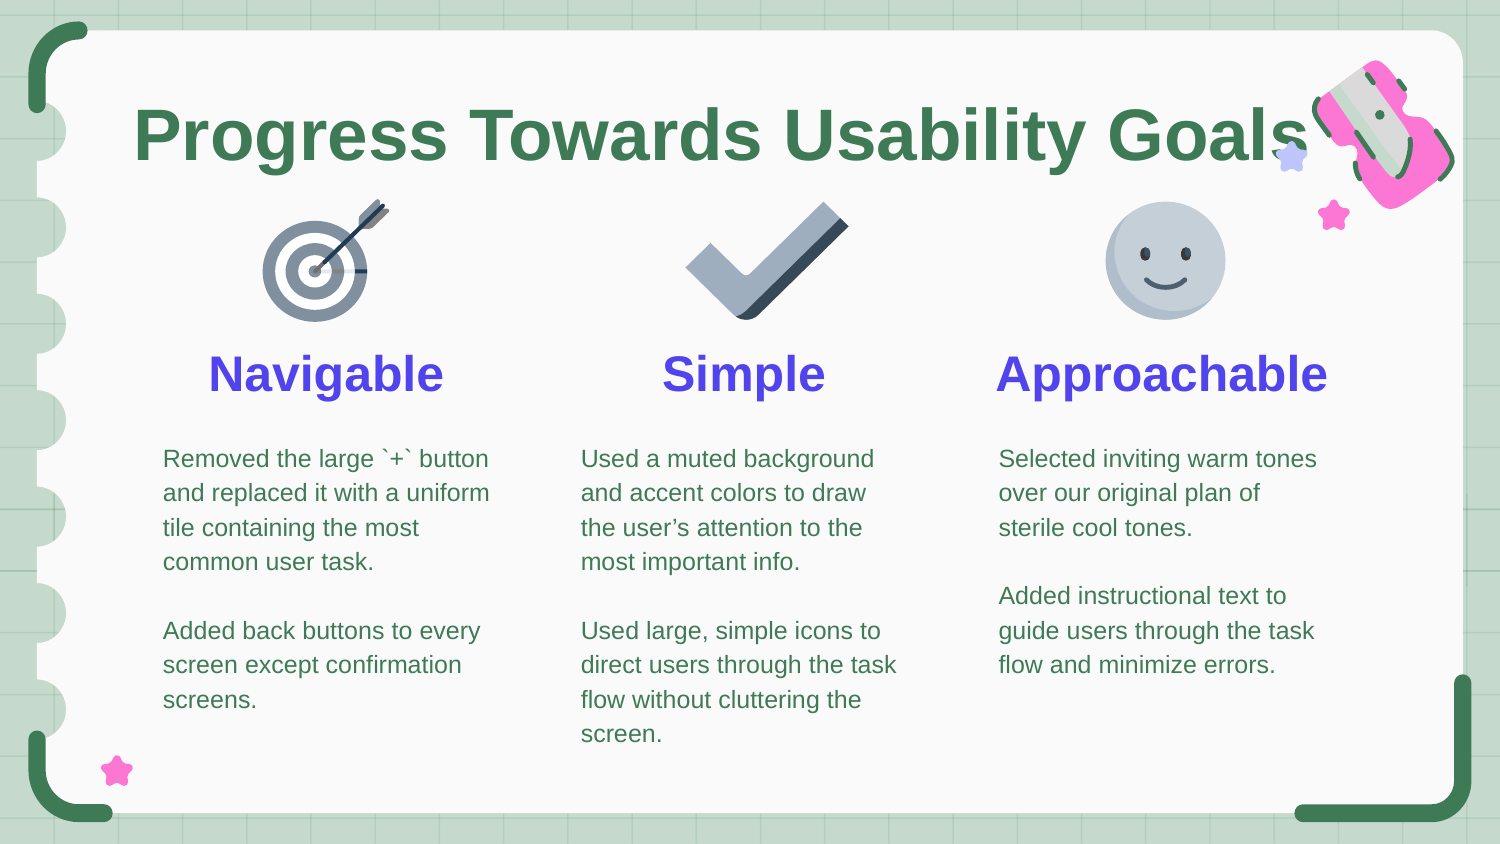

# Progress Towards Usability Goals

Approachable
Navigable
Simple
Removed the large `+` button and replaced it with a uniform tile containing the most common user task.

Added back buttons to every screen except confirmation screens.
Used a muted background and accent colors to draw the user’s attention to the most important info.

Used large, simple icons to direct users through the task flow without cluttering the screen.
Selected inviting warm tones over our original plan of sterile cool tones.

Added instructional text to guide users through the task flow and minimize errors.